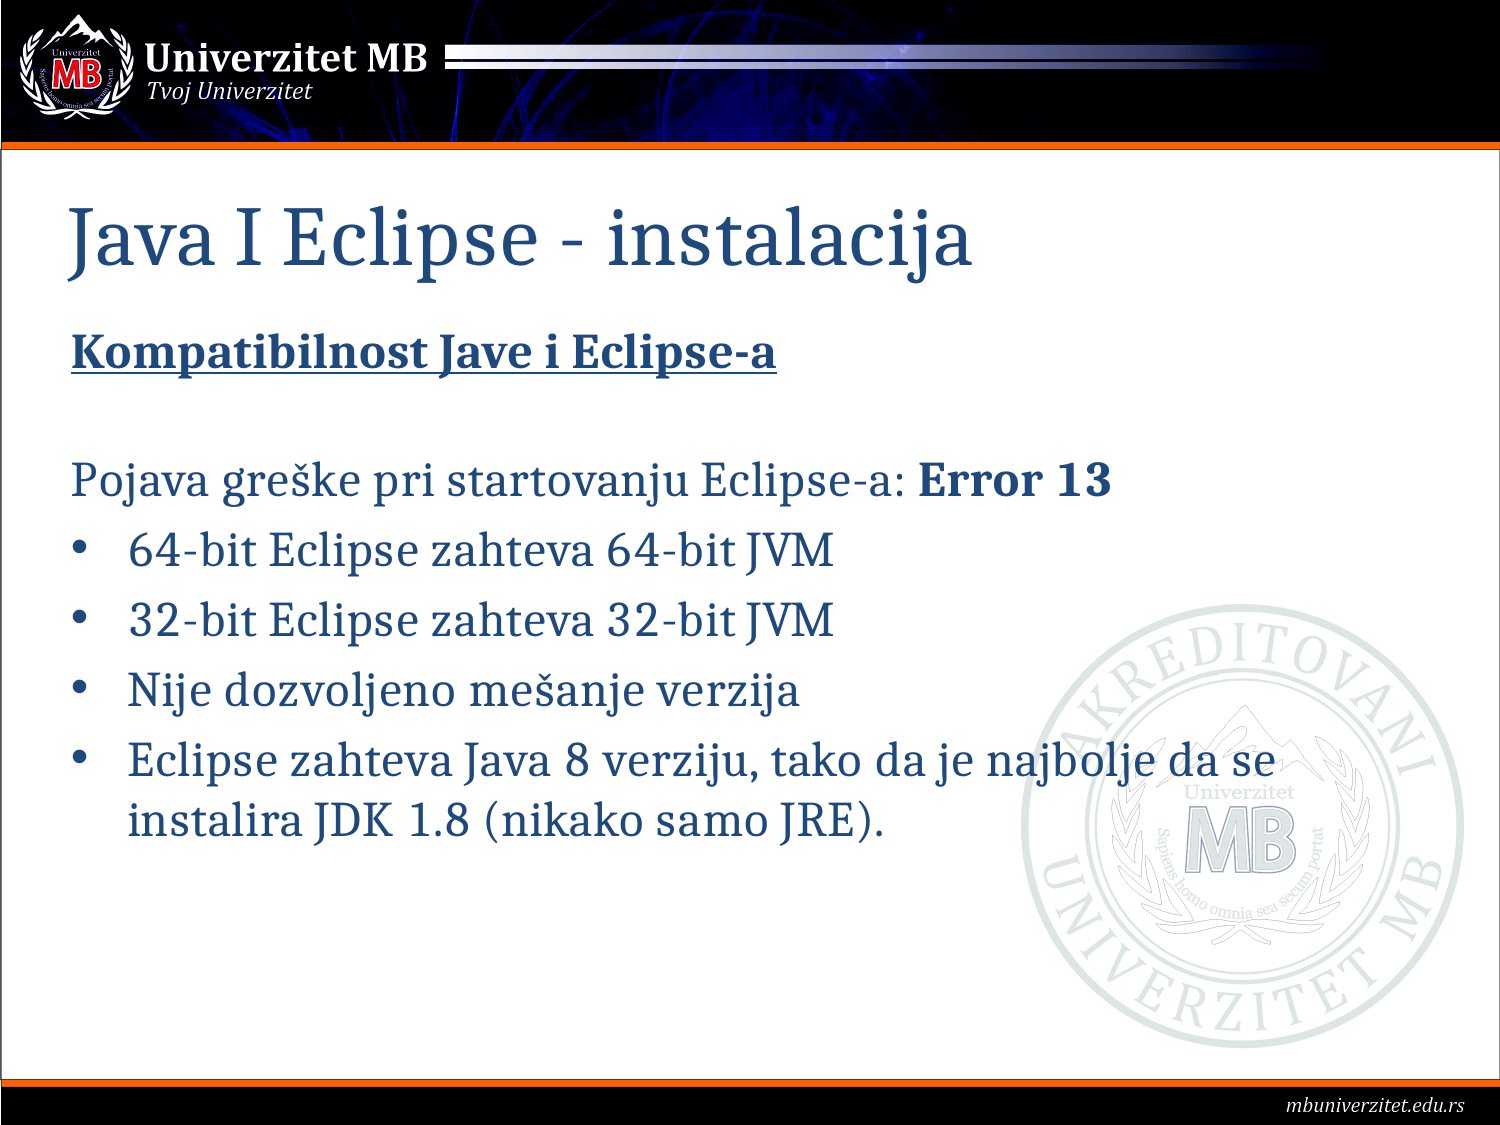

# Java I Eclipse - instalacija
Kompatibilnost Jave i Eclipse-a

Pojava greške pri startovanju Eclipse-a: Error 13
64-bit Eclipse zahteva 64-bit JVM
32-bit Eclipse zahteva 32-bit JVM
Nije dozvoljeno mešanje verzija
Eclipse zahteva Java 8 verziju, tako da je najbolje da se instalira JDK 1.8 (nikako samo JRE).